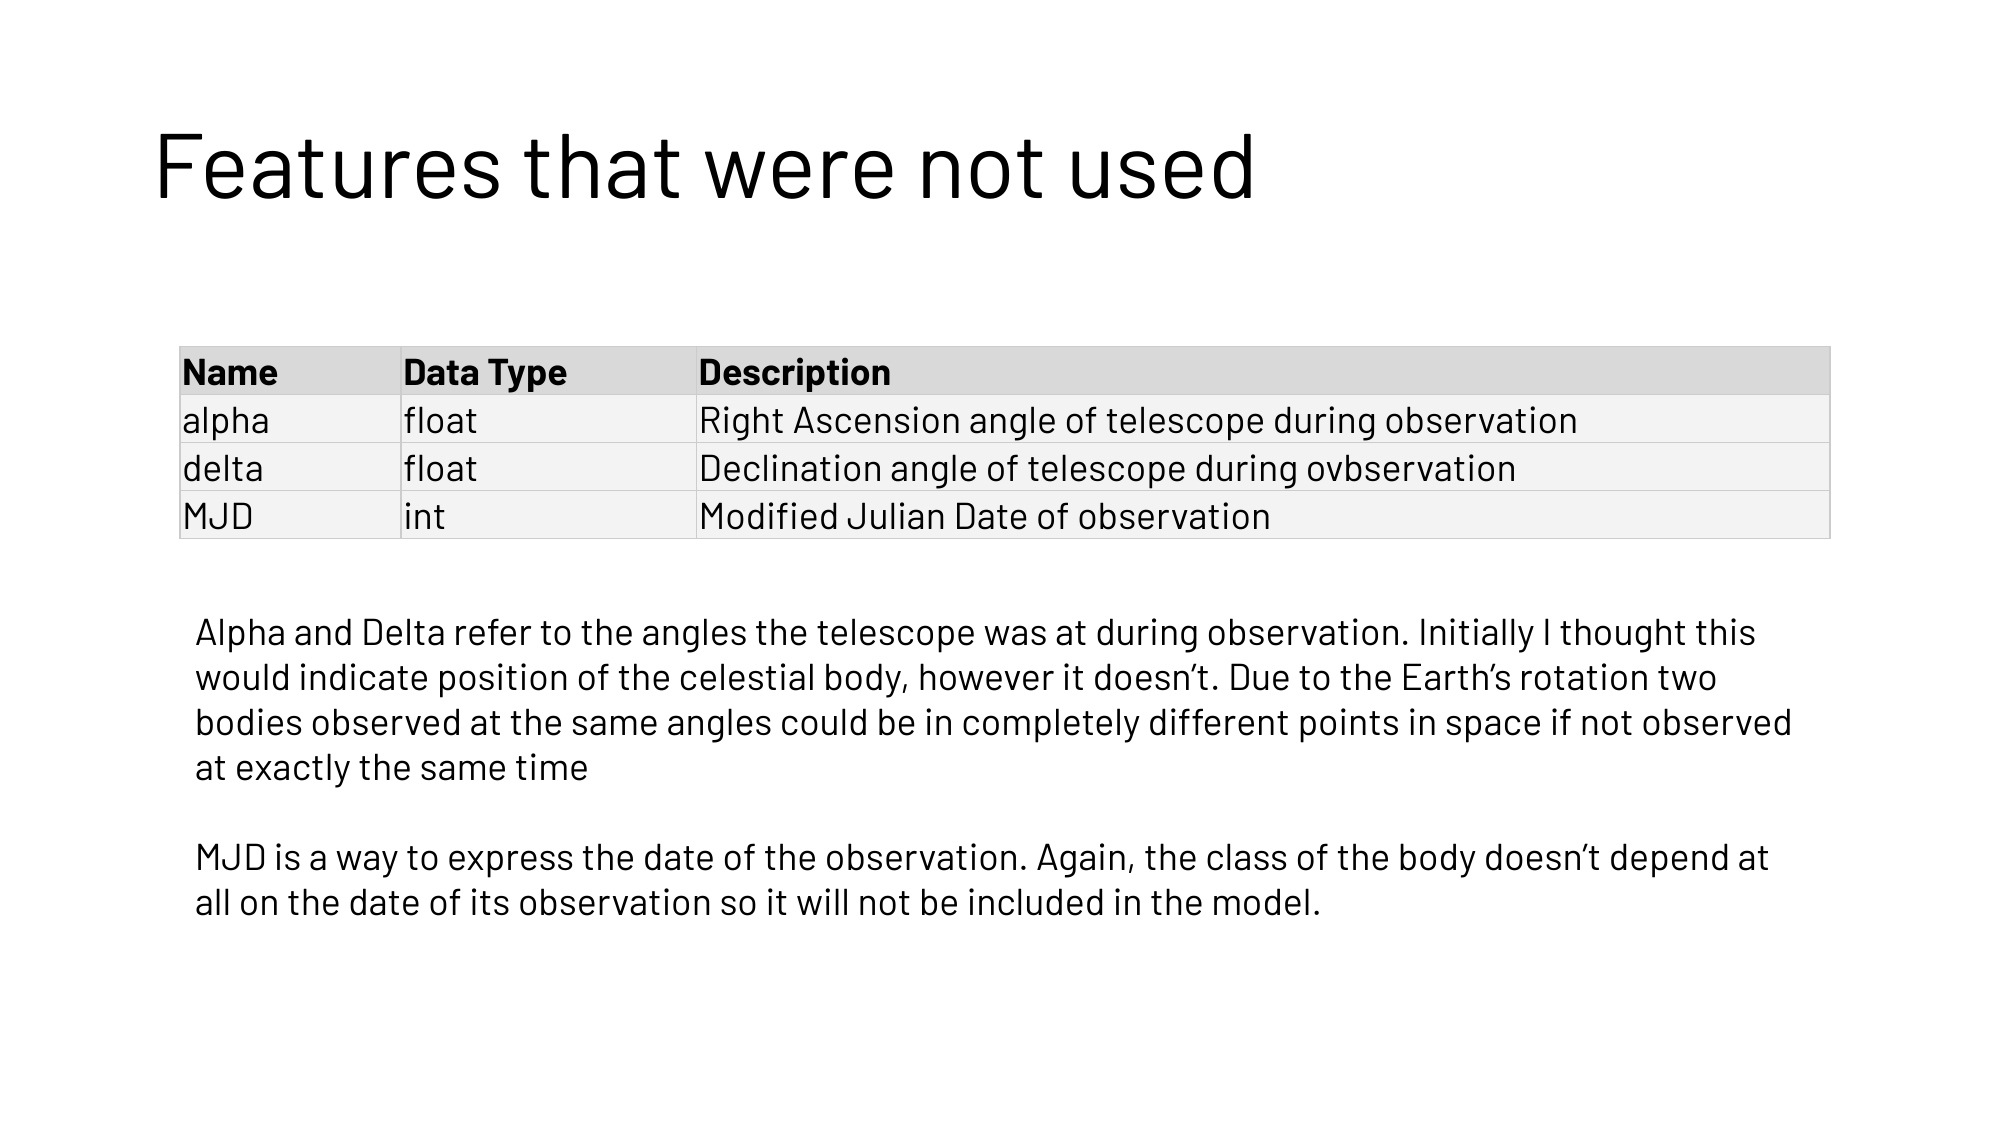

# Features that were not used
| Name | Data Type | Description |
| --- | --- | --- |
| alpha | float | Right Ascension angle of telescope during observation |
| delta | float | Declination angle of telescope during ovbservation |
| MJD | int | Modified Julian Date of observation |
Alpha and Delta refer to the angles the telescope was at during observation. Initially I thought this would indicate position of the celestial body, however it doesn’t. Due to the Earth’s rotation two bodies observed at the same angles could be in completely different points in space if not observed at exactly the same time

MJD is a way to express the date of the observation. Again, the class of the body doesn’t depend at all on the date of its observation so it will not be included in the model.